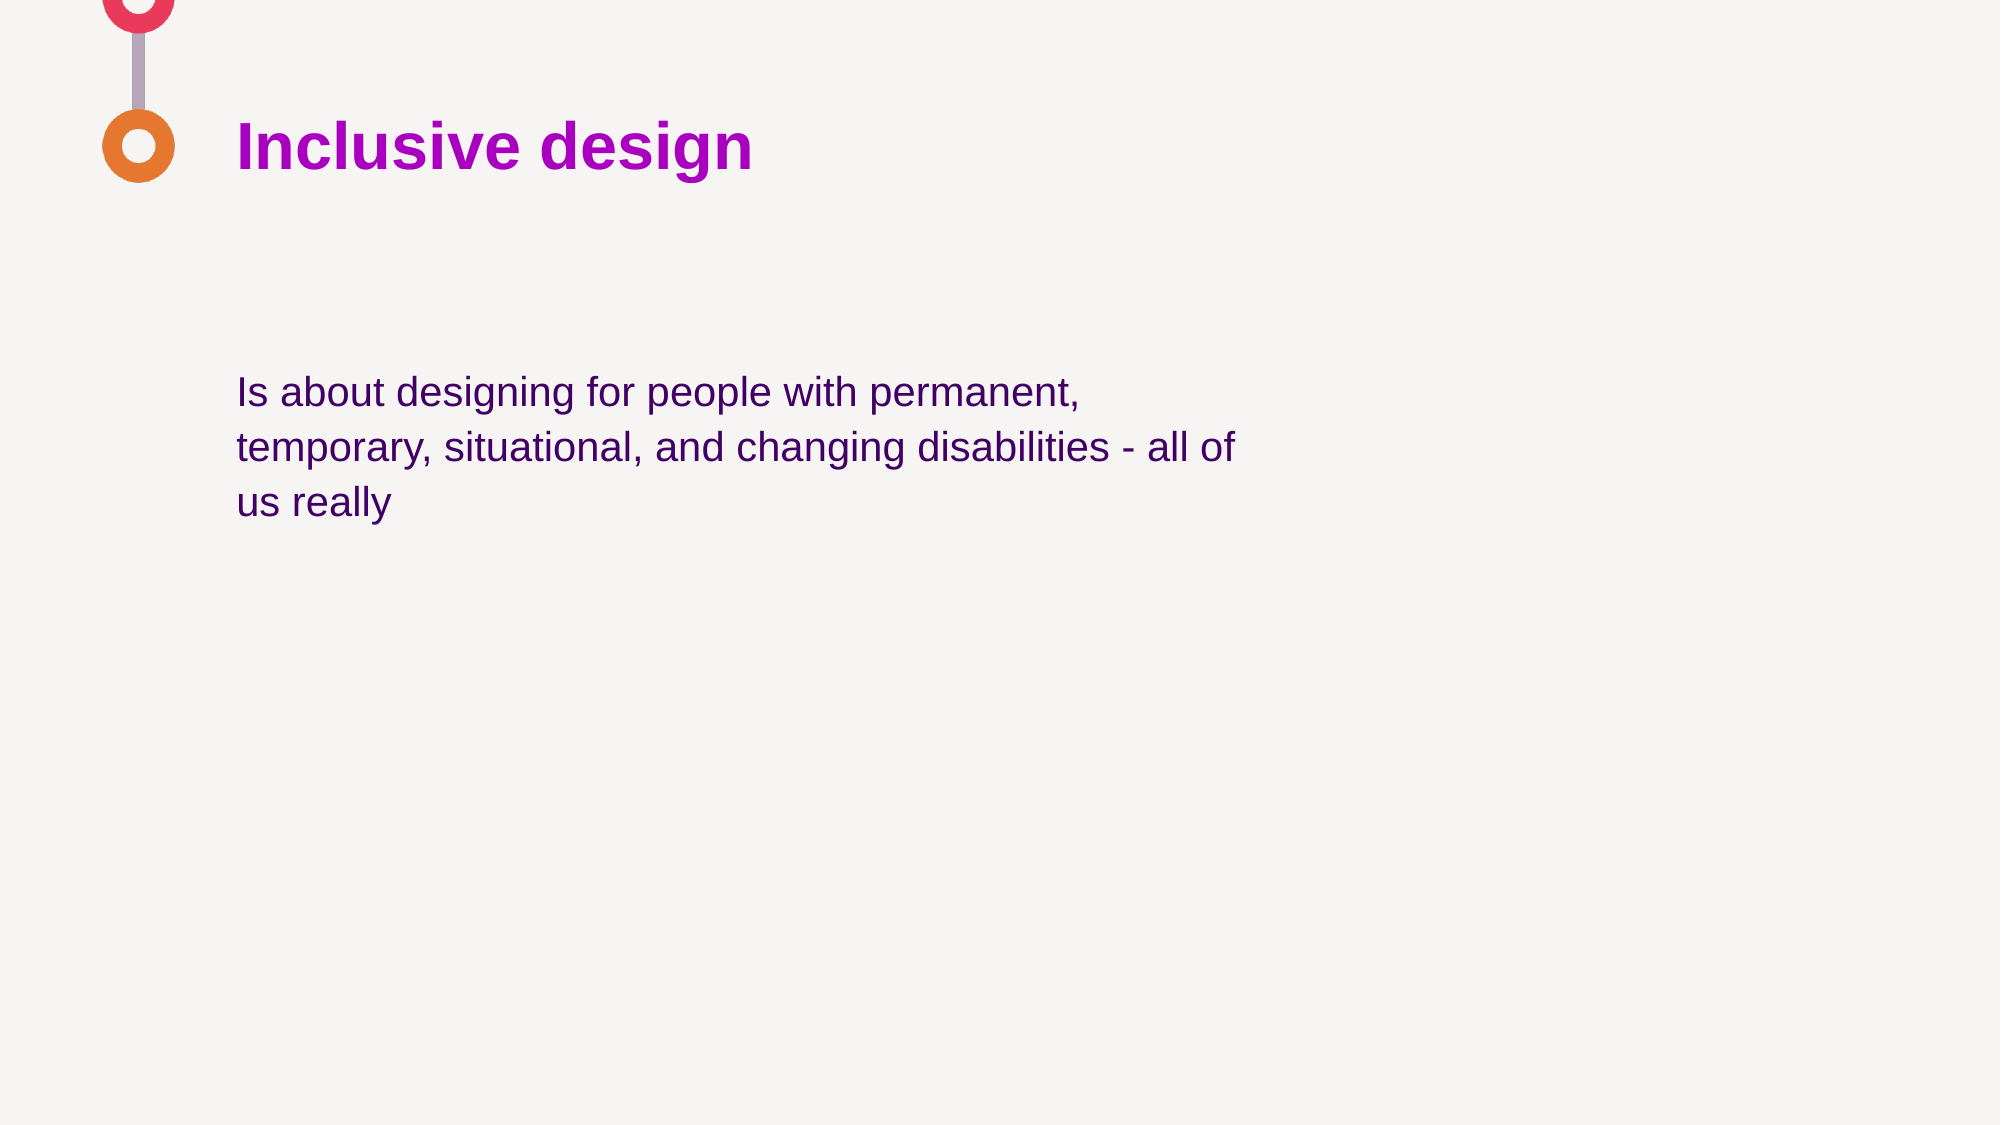

# Inclusive design
Is about designing for people with permanent, temporary, situational, and changing disabilities - all of us really